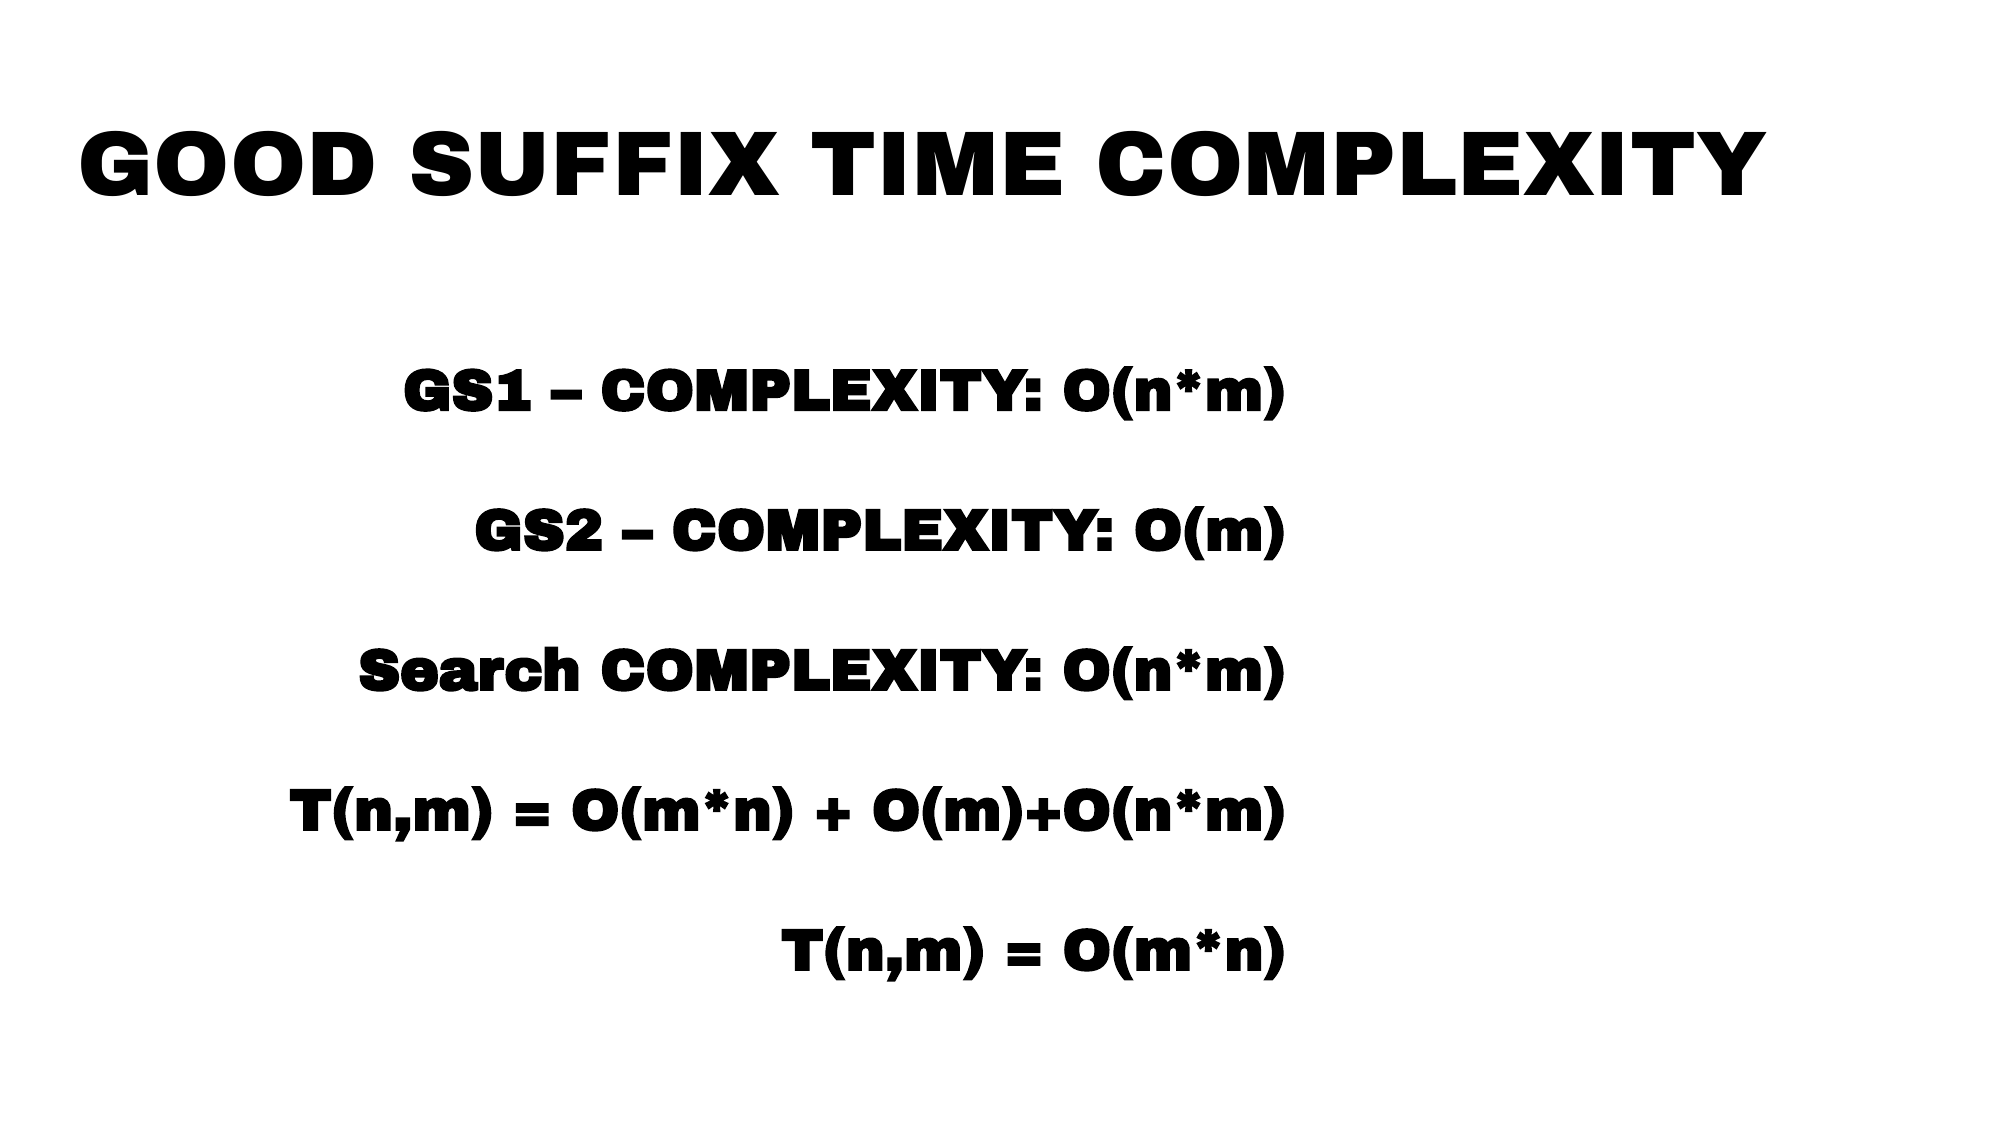

# GOOD SUFFIX TIME COMPLEXITY
GS1 – COMPLEXITY: O(n*m)
GS2 – COMPLEXITY: O(m)
Search COMPLEXITY: O(n*m)
T(n,m) = O(m*n) + O(m)+O(n*m)
T(n,m) = O(m*n)